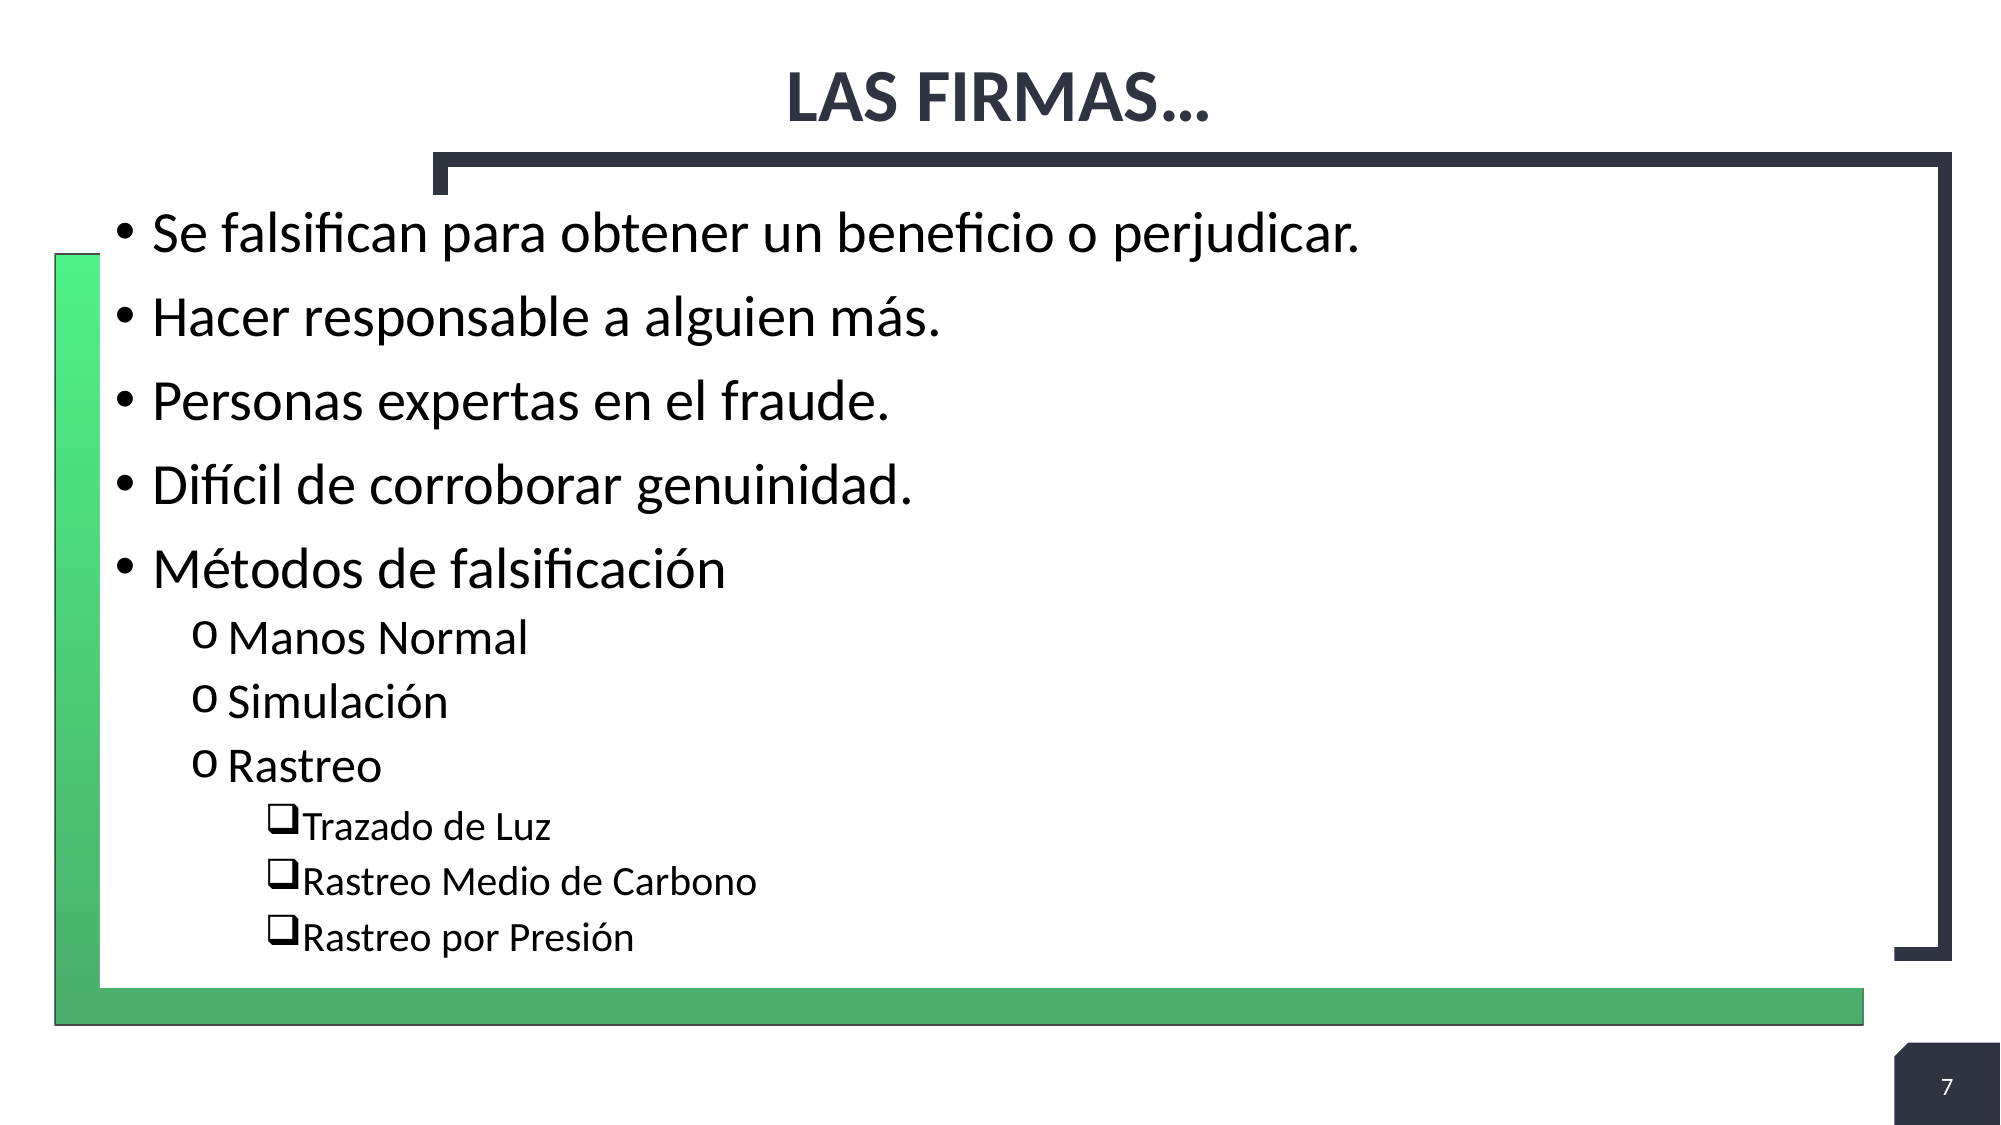

# Las firmas…
Se falsifican para obtener un beneficio o perjudicar.
Hacer responsable a alguien más.
Personas expertas en el fraude.
Difícil de corroborar genuinidad.
Métodos de falsificación
Manos Normal
Simulación
Rastreo
Trazado de Luz
Rastreo Medio de Carbono
Rastreo por Presión

7